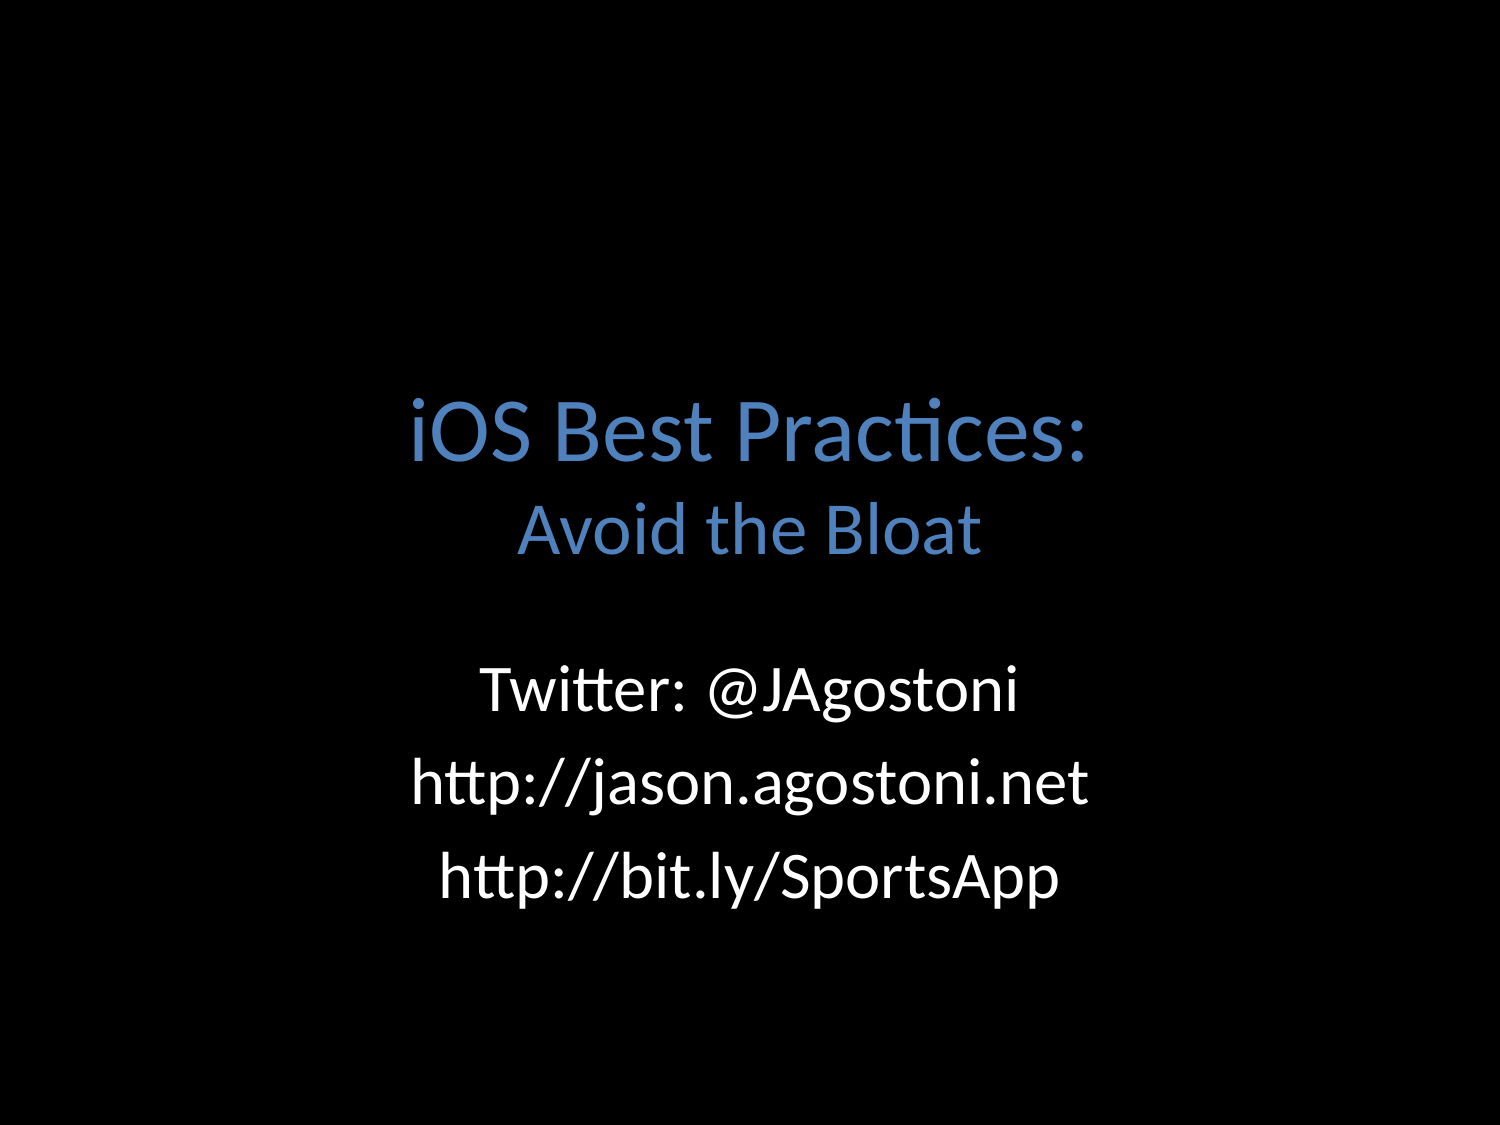

# iOS Best Practices: Avoid the Bloat
Twitter: @JAgostoni
http://jason.agostoni.net
http://bit.ly/SportsApp